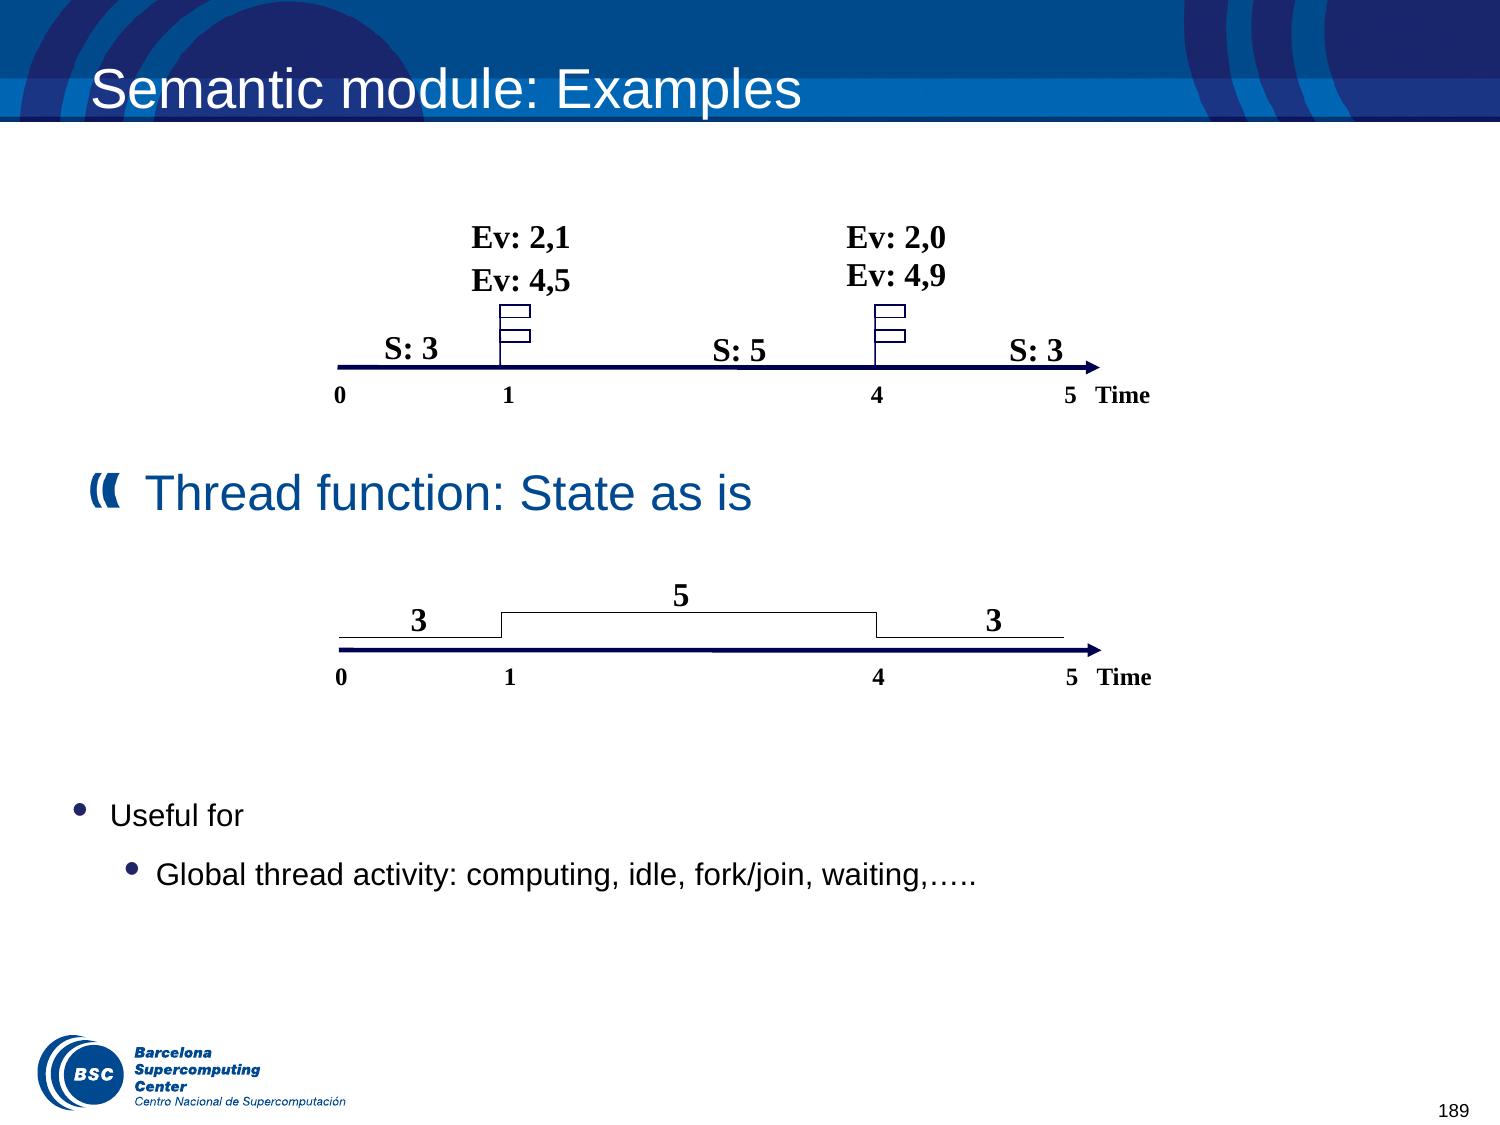

# Semantic module: Examples
Ev: 2,1
Ev: 4,5
Ev: 2,0
Ev: 4,9

S: 3
S: 5
S: 3
0                         1                                                         4                             5   Time
Thread function: State as is
5
3
3

0                         1                                                         4                             5   Time

Useful for
Global thread activity: computing, idle, fork/join, waiting,…..